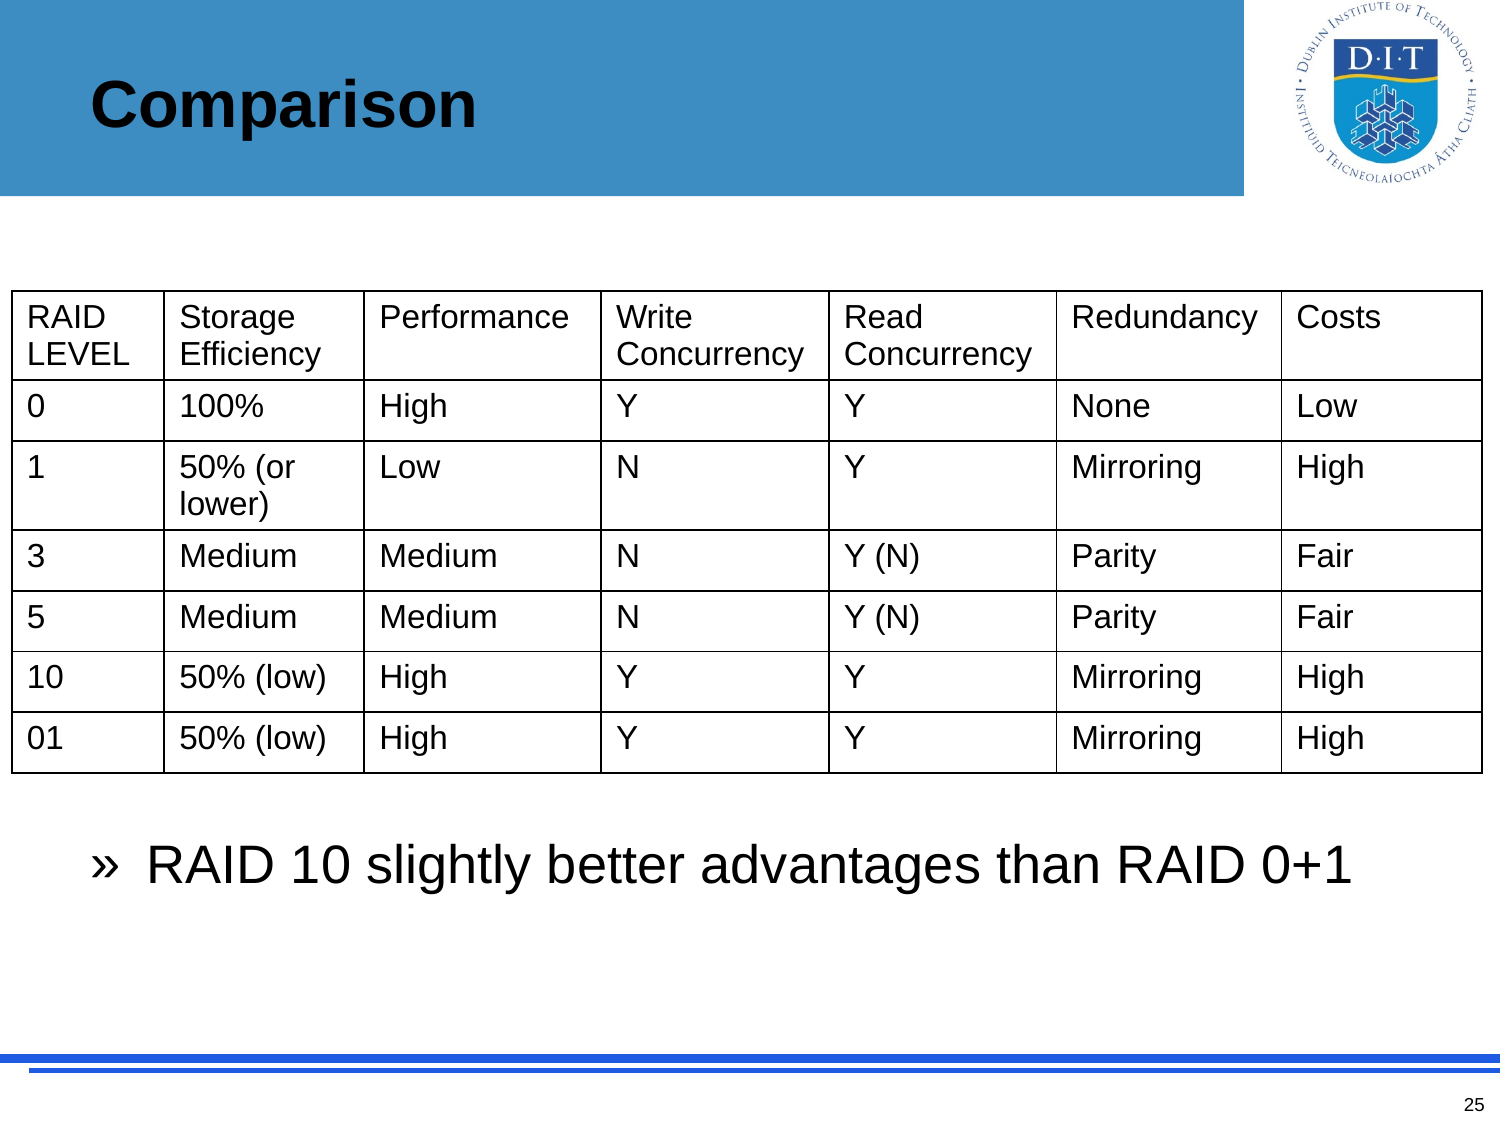

# Comparison
| RAID LEVEL | Storage Efficiency | Performance | Write Concurrency | Read Concurrency | Redundancy | Costs |
| --- | --- | --- | --- | --- | --- | --- |
| 0 | 100% | High | Y | Y | None | Low |
| 1 | 50% (or lower) | Low | N | Y | Mirroring | High |
| 3 | Medium | Medium | N | Y (N) | Parity | Fair |
| 5 | Medium | Medium | N | Y (N) | Parity | Fair |
| 10 | 50% (low) | High | Y | Y | Mirroring | High |
| 01 | 50% (low) | High | Y | Y | Mirroring | High |
RAID 10 slightly better advantages than RAID 0+1
25